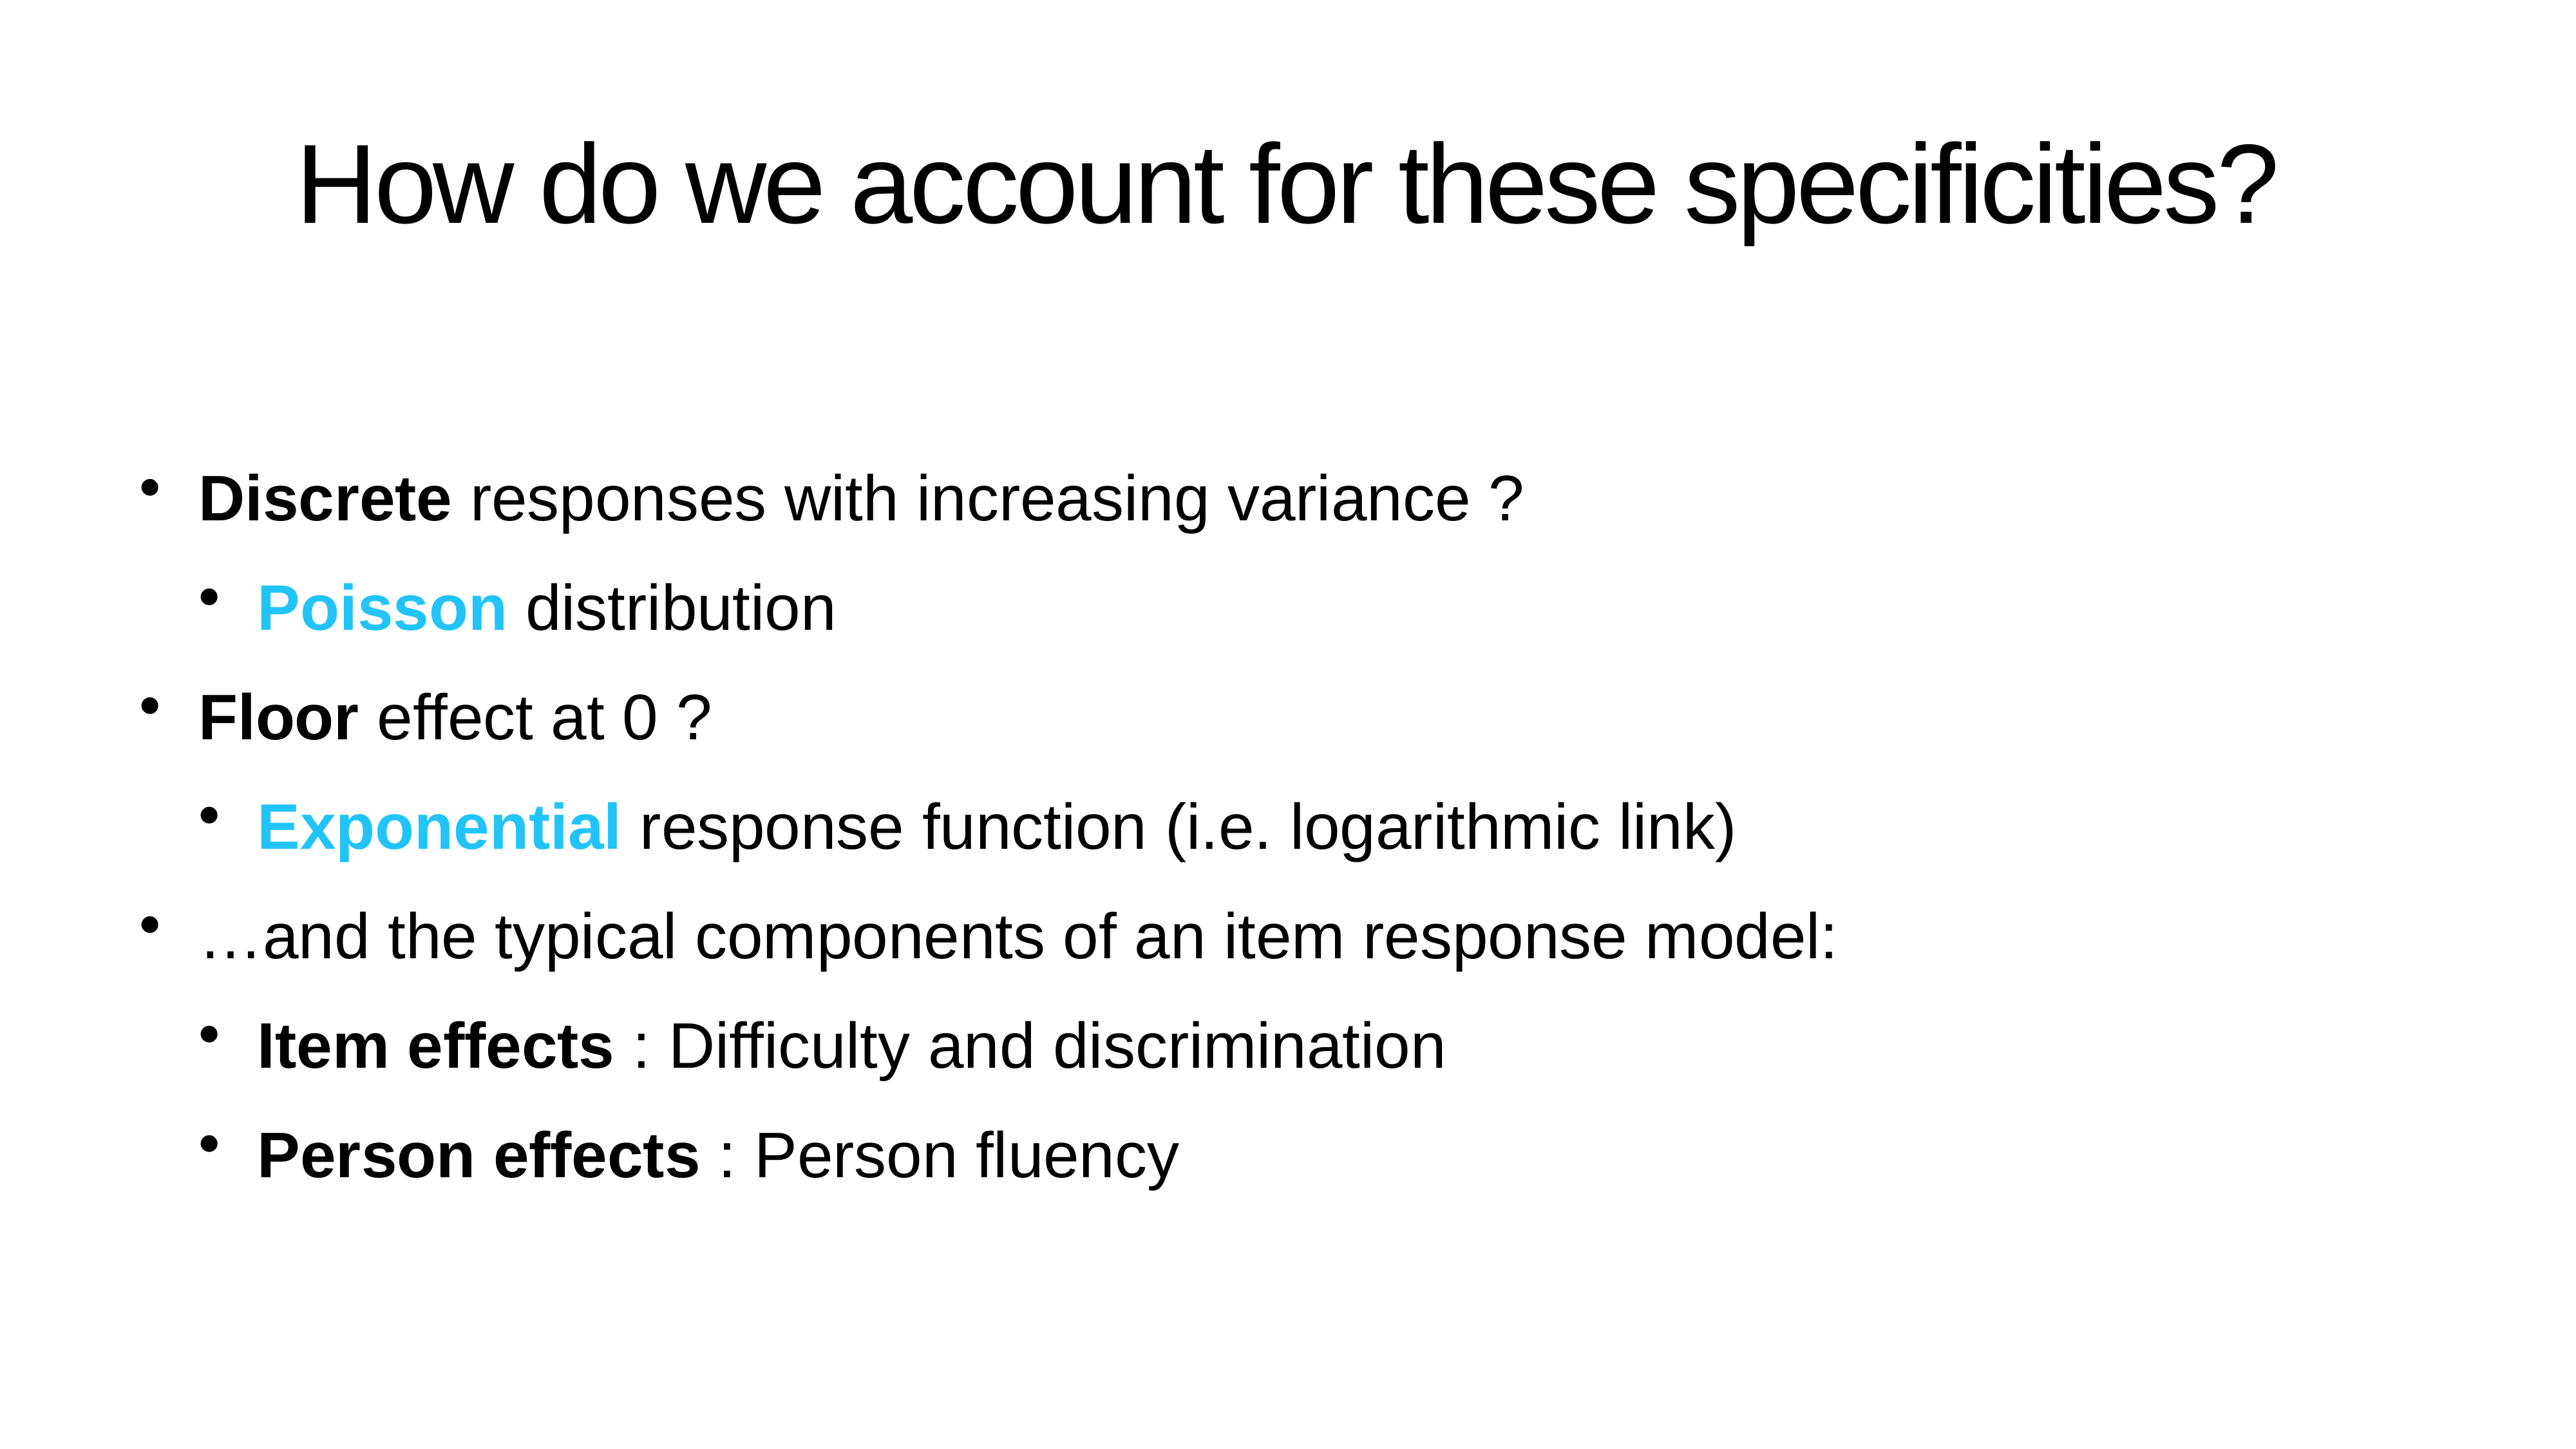

# How do we account for these specificities?

Discrete responses with increasing variance ?
Poisson distribution
Floor effect at 0 ?
Exponential response function (i.e. logarithmic link)
…and the typical components of an item response model:
Item effects : Difficulty and discrimination
Person effects : Person fluency